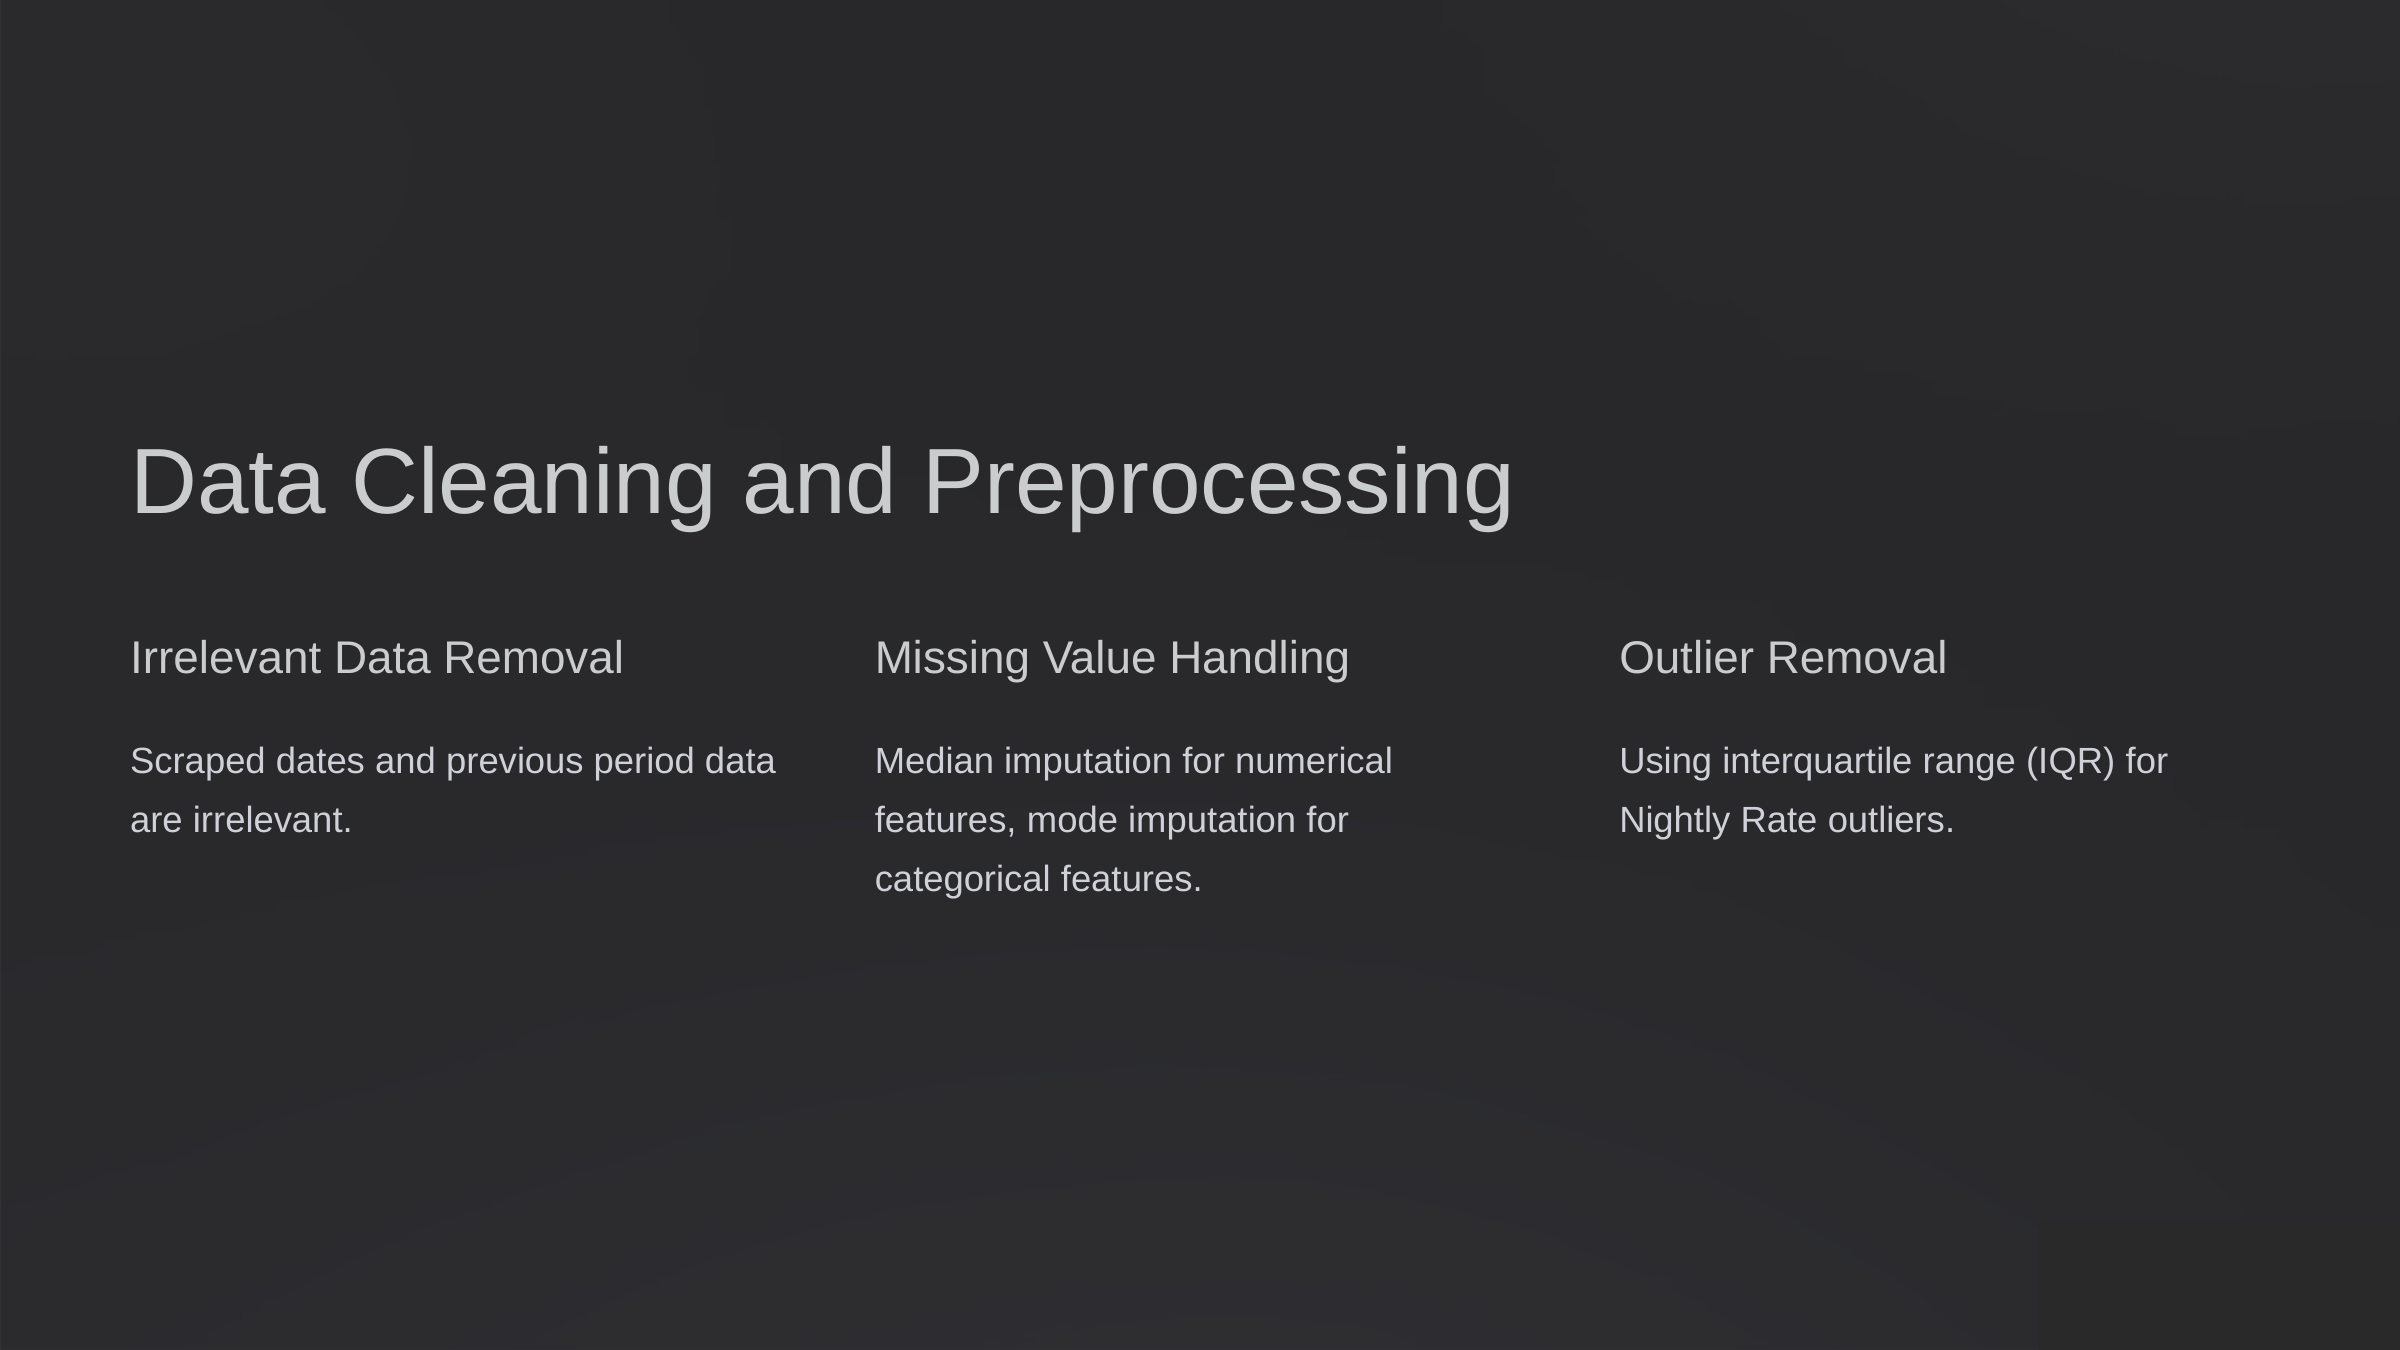

Data Cleaning and Preprocessing
Irrelevant Data Removal
Missing Value Handling
Outlier Removal
Scraped dates and previous period data are irrelevant.
Median imputation for numerical features, mode imputation for categorical features.
Using interquartile range (IQR) for Nightly Rate outliers.